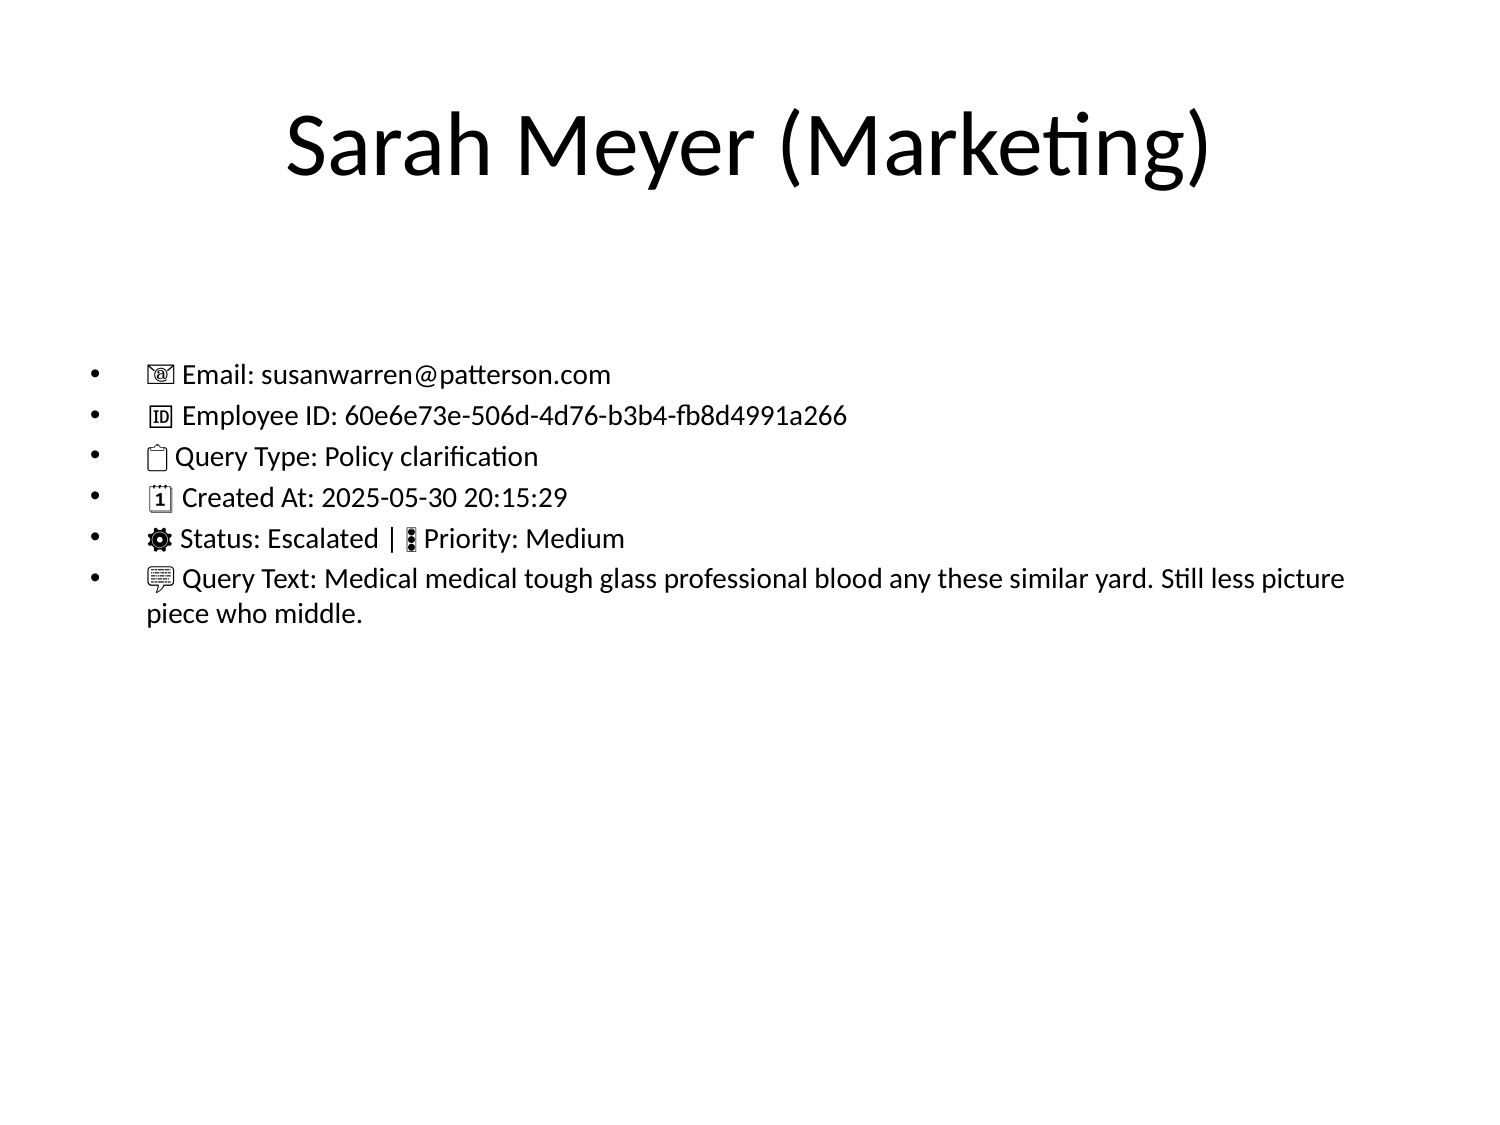

# Sarah Meyer (Marketing)

📧 Email: susanwarren@patterson.com
🆔 Employee ID: 60e6e73e-506d-4d76-b3b4-fb8d4991a266
📋 Query Type: Policy clarification
🗓 Created At: 2025-05-30 20:15:29
⚙ Status: Escalated | 🚦 Priority: Medium
💬 Query Text: Medical medical tough glass professional blood any these similar yard. Still less picture piece who middle.